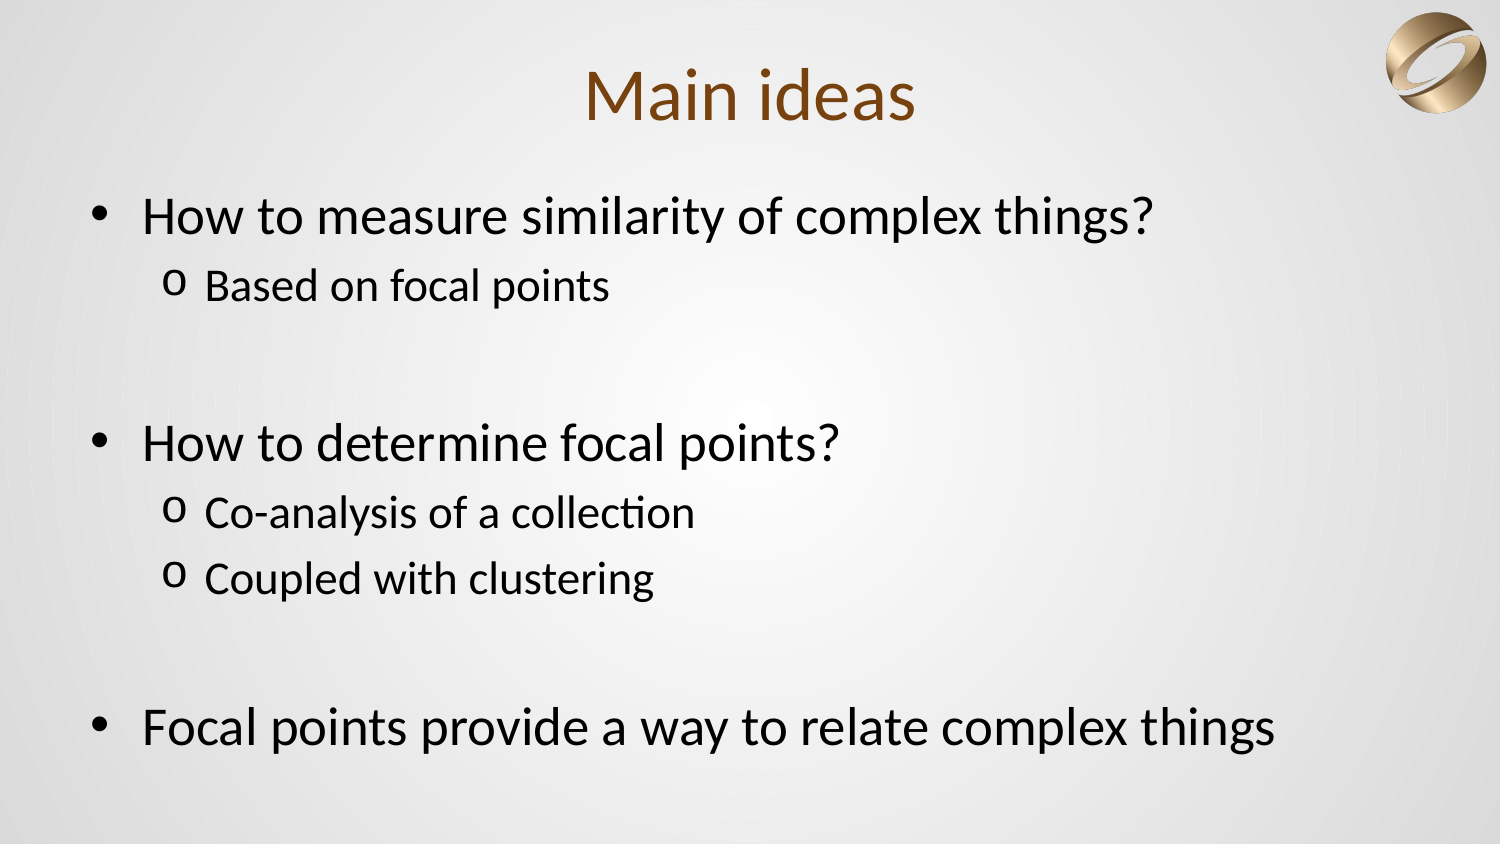

# Main ideas
How to measure similarity of complex things?
Based on focal points

How to determine focal points?
Co-analysis of a collection
Coupled with clustering

Focal points provide a way to relate complex things